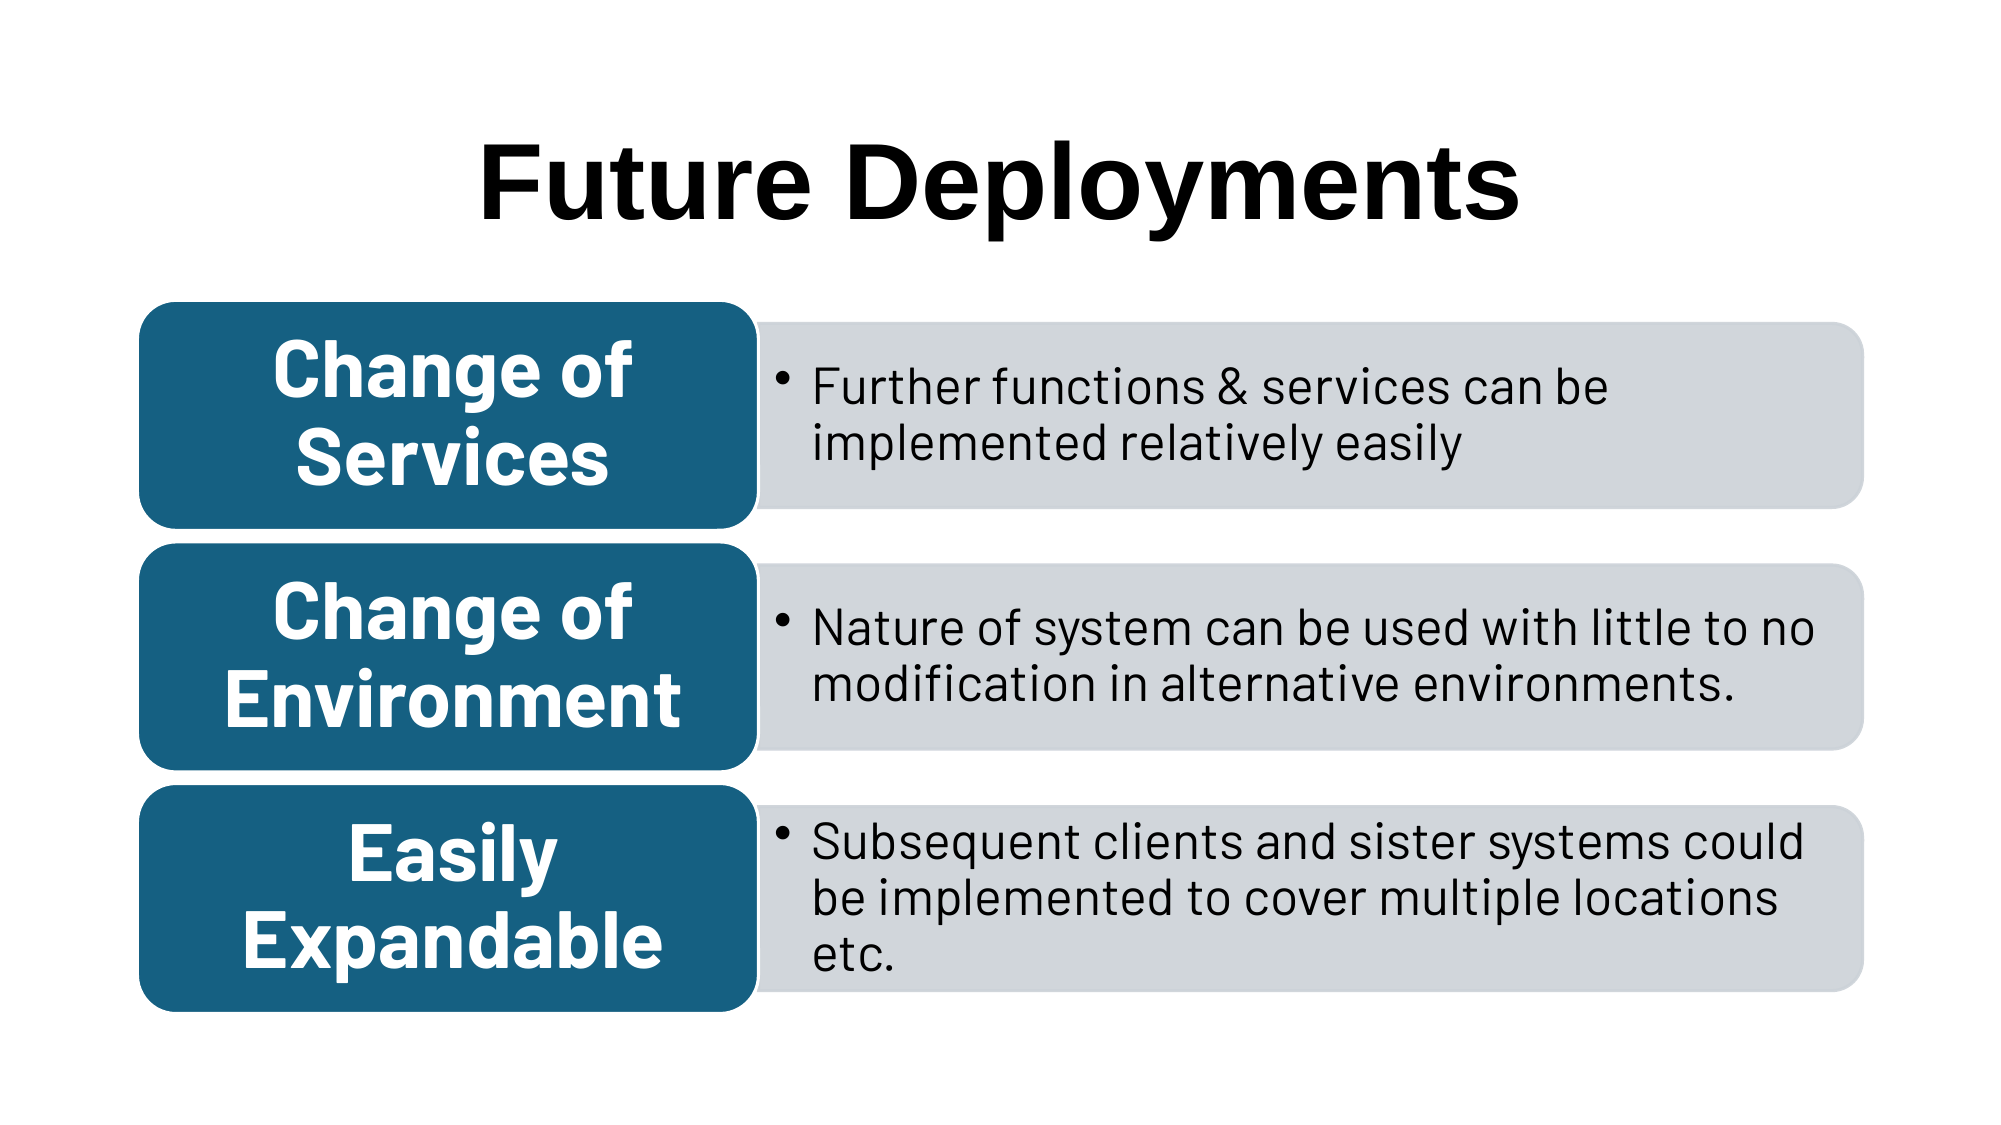

# Future Deployments
Further functions & services can be implemented relatively easily
Change of Services
Nature of system can be used with little to no modification in alternative environments.
Change of Environment
Subsequent clients and sister systems could be implemented to cover multiple locations etc.
Easily Expandable